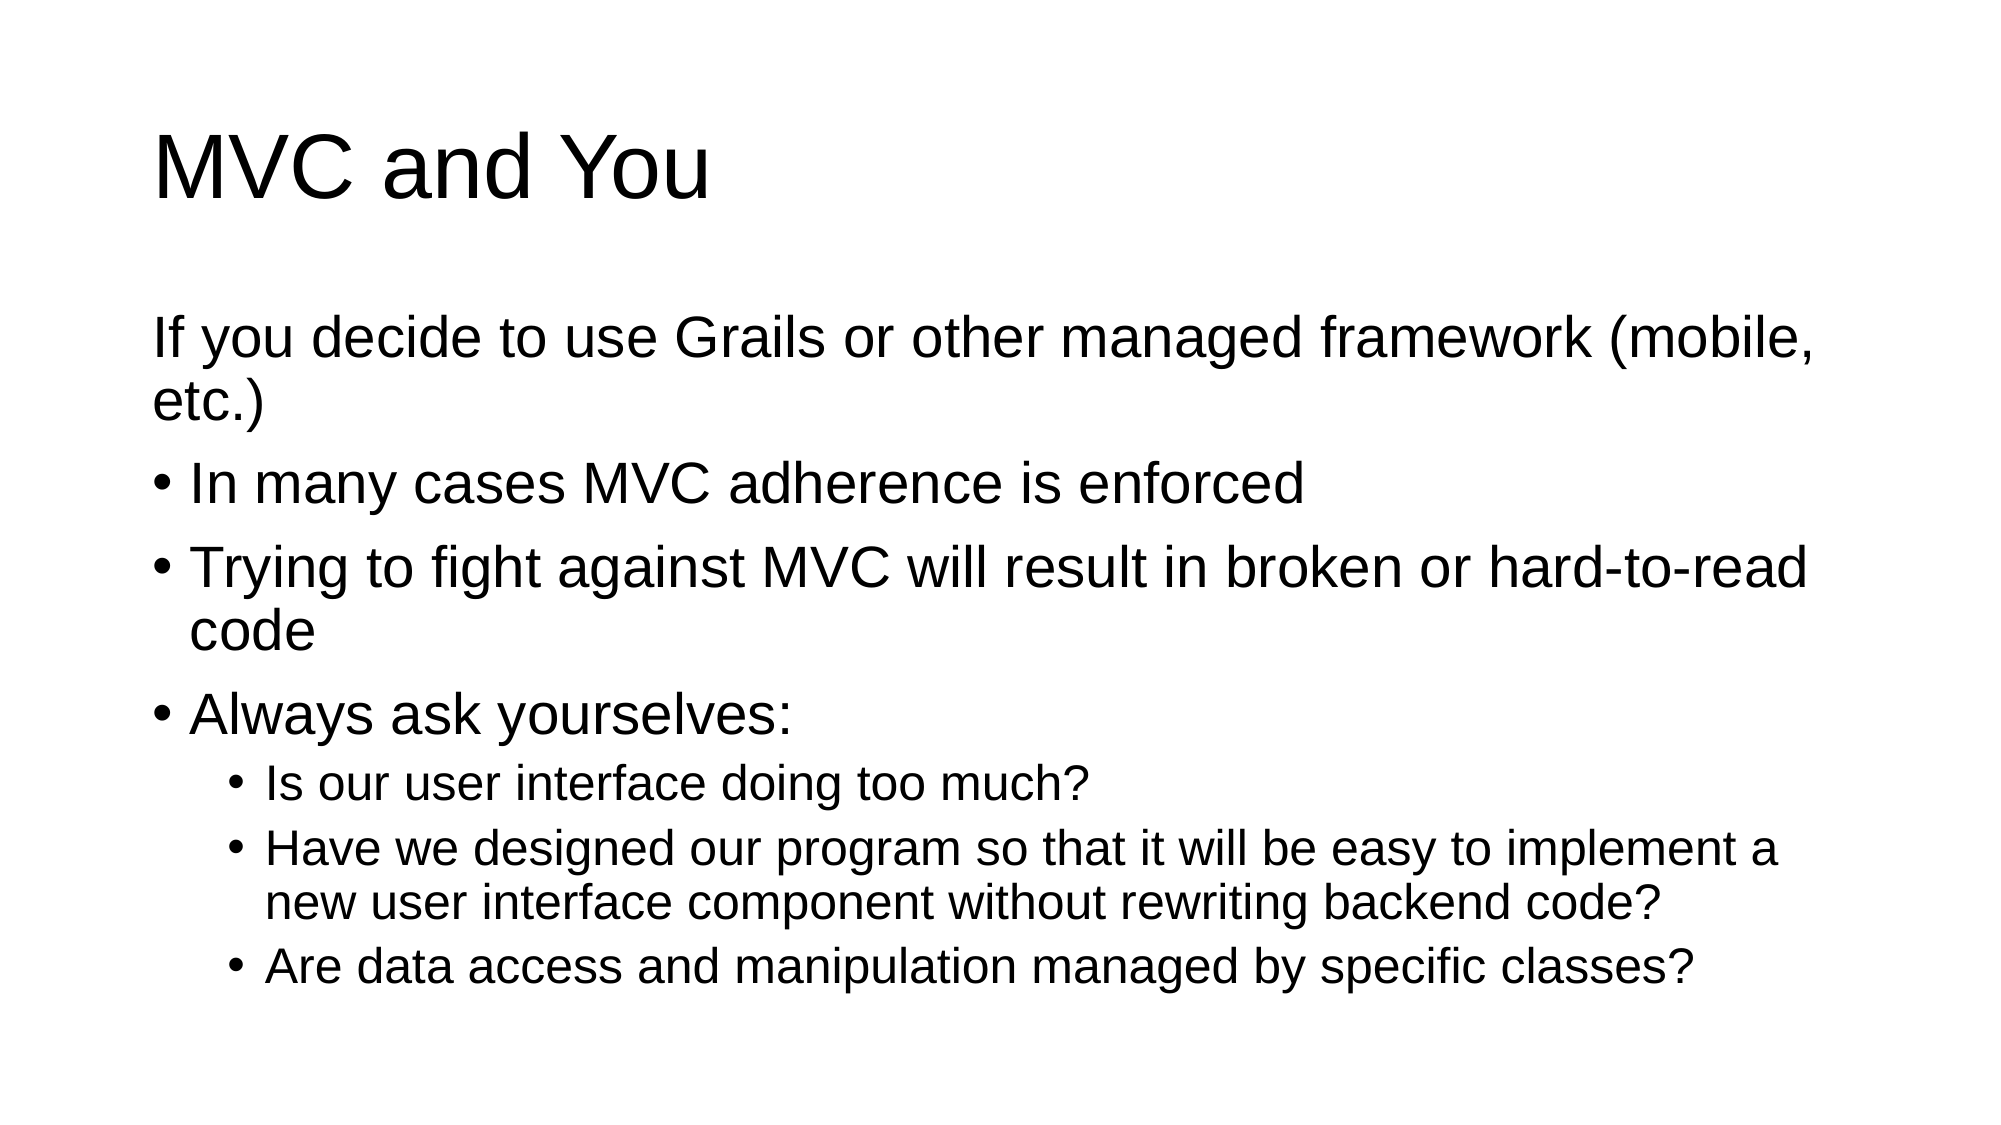

# MVC and You
If you decide to use Grails or other managed framework (mobile, etc.)
In many cases MVC adherence is enforced
Trying to fight against MVC will result in broken or hard-to-read code
Always ask yourselves:
Is our user interface doing too much?
Have we designed our program so that it will be easy to implement a new user interface component without rewriting backend code?
Are data access and manipulation managed by specific classes?